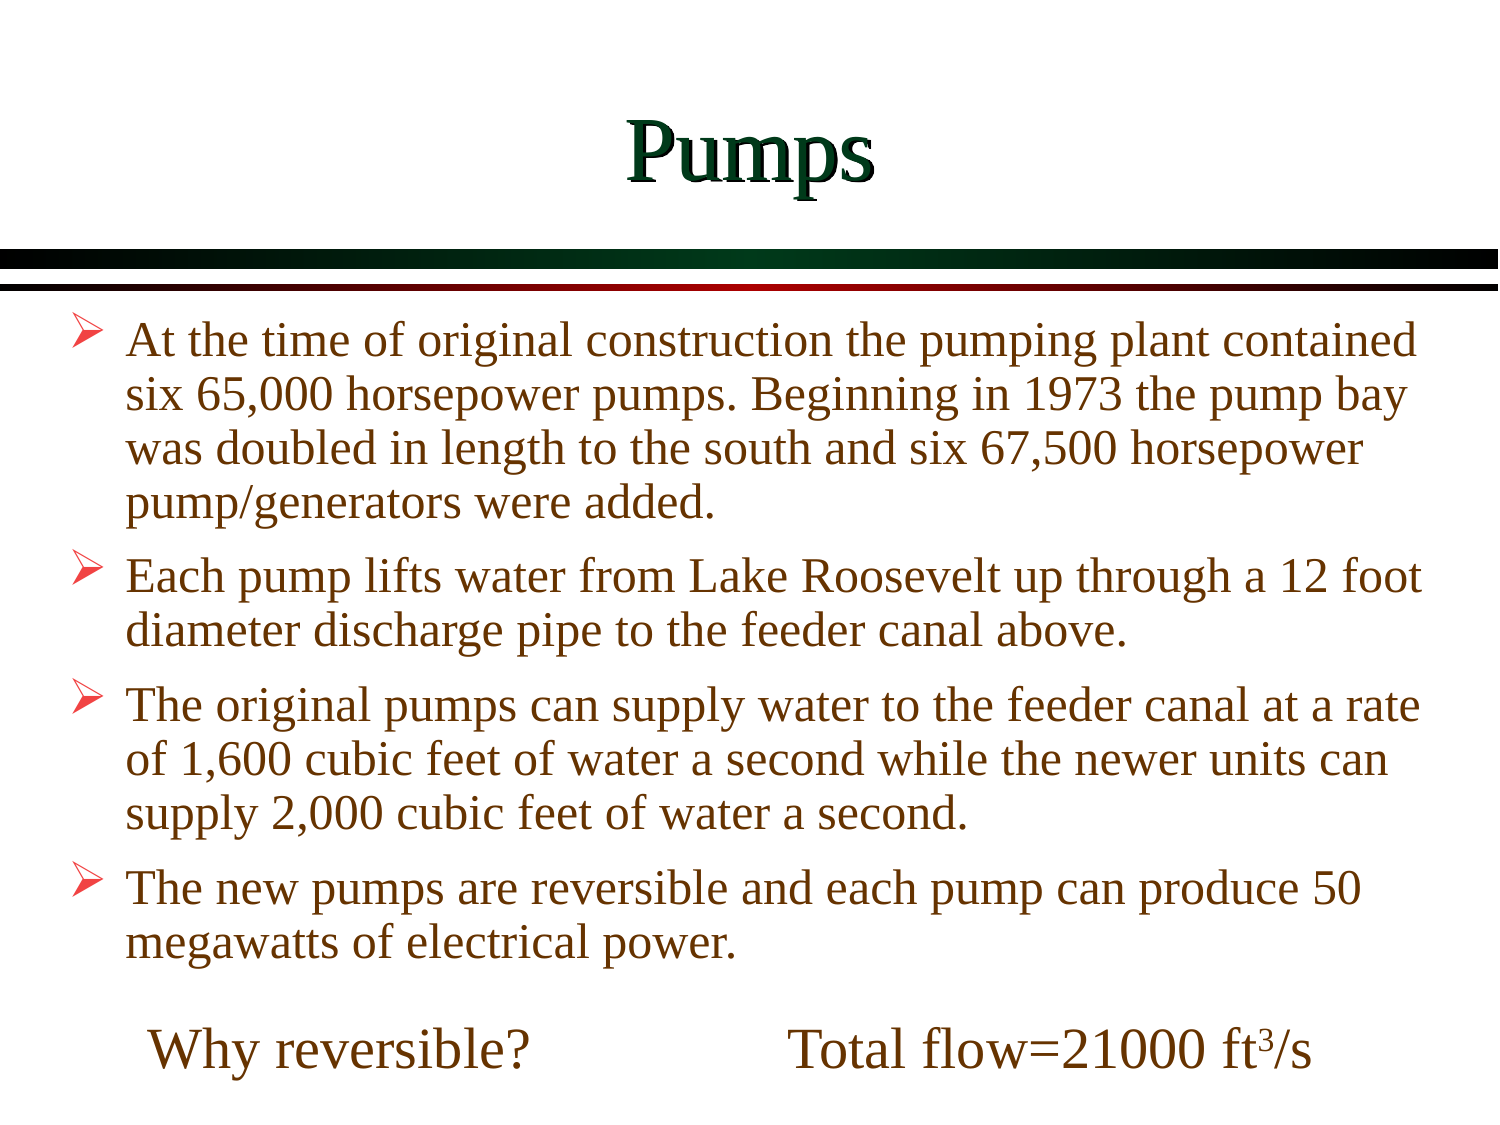

# Pumps
At the time of original construction the pumping plant contained six 65,000 horsepower pumps. Beginning in 1973 the pump bay was doubled in length to the south and six 67,500 horsepower pump/generators were added.
Each pump lifts water from Lake Roosevelt up through a 12 foot diameter discharge pipe to the feeder canal above.
The original pumps can supply water to the feeder canal at a rate of 1,600 cubic feet of water a second while the newer units can supply 2,000 cubic feet of water a second.
The new pumps are reversible and each pump can produce 50 megawatts of electrical power.

Why reversible?
Total flow=21000 ft3/s